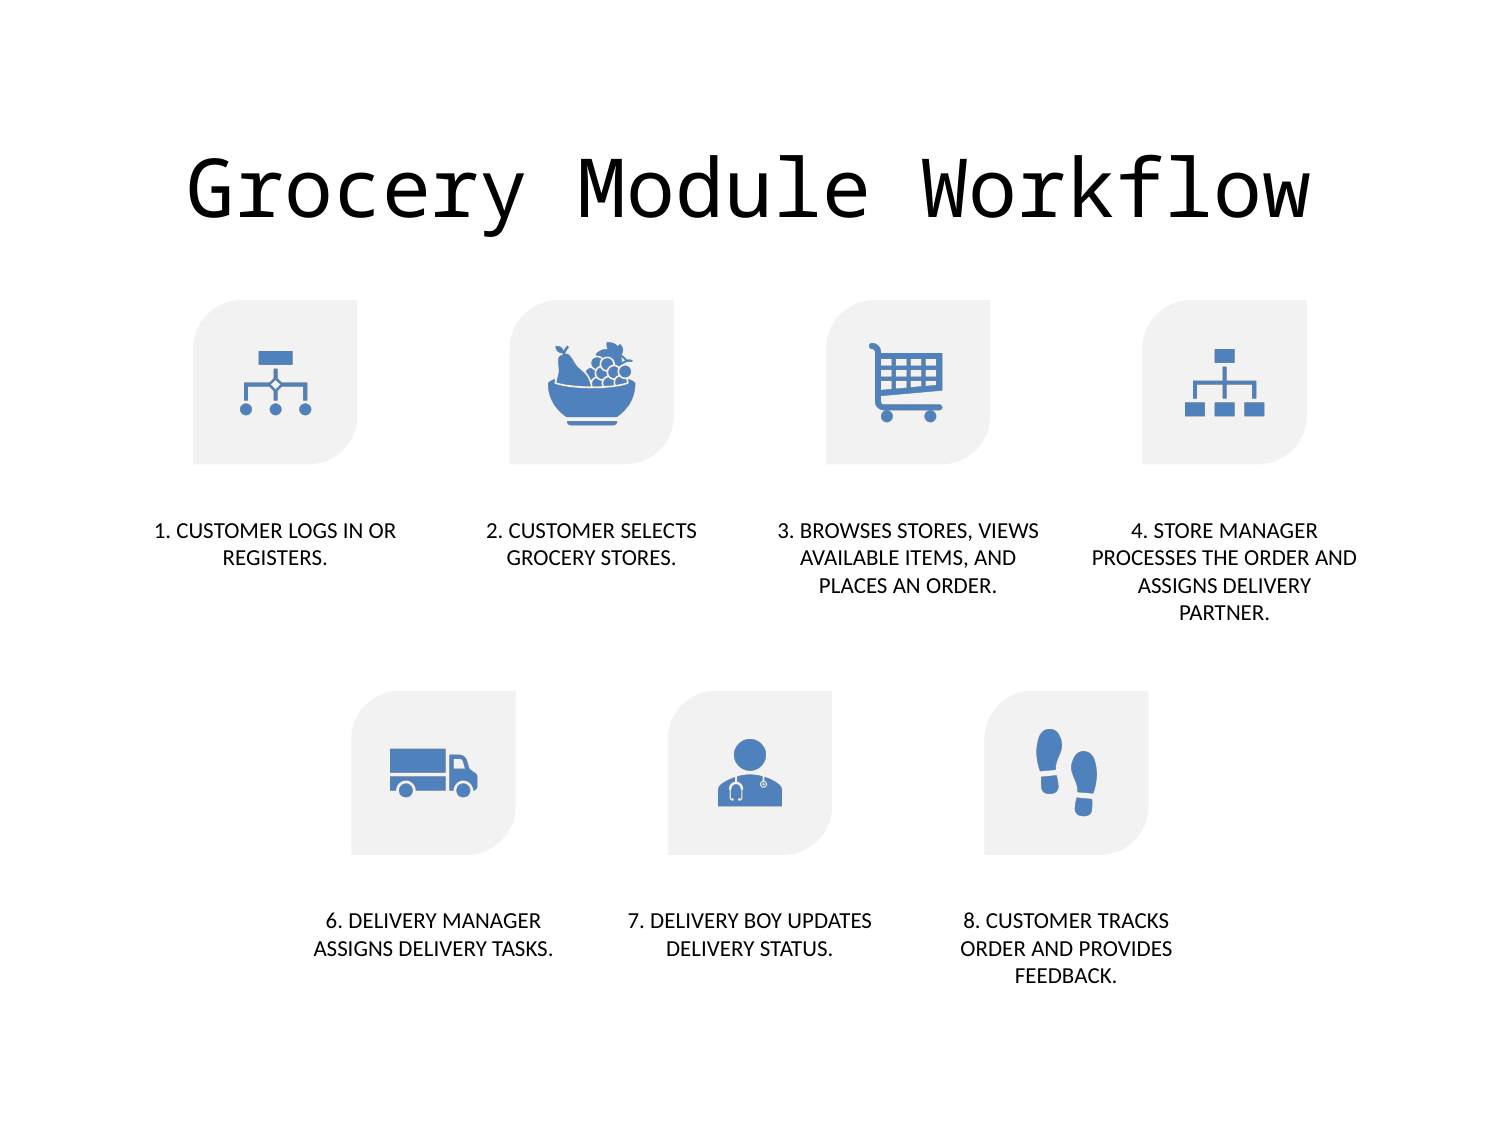

# Grocery Module Workflow
1. Customer logs in or registers.
2. Customer selects Grocery Stores.
3. Browses stores, views available items, and places an order.
4. Store Manager processes the order and assigns delivery partner.
6. Delivery Manager assigns delivery tasks.
7. Delivery Boy updates delivery status.
8. Customer tracks order and provides feedback.